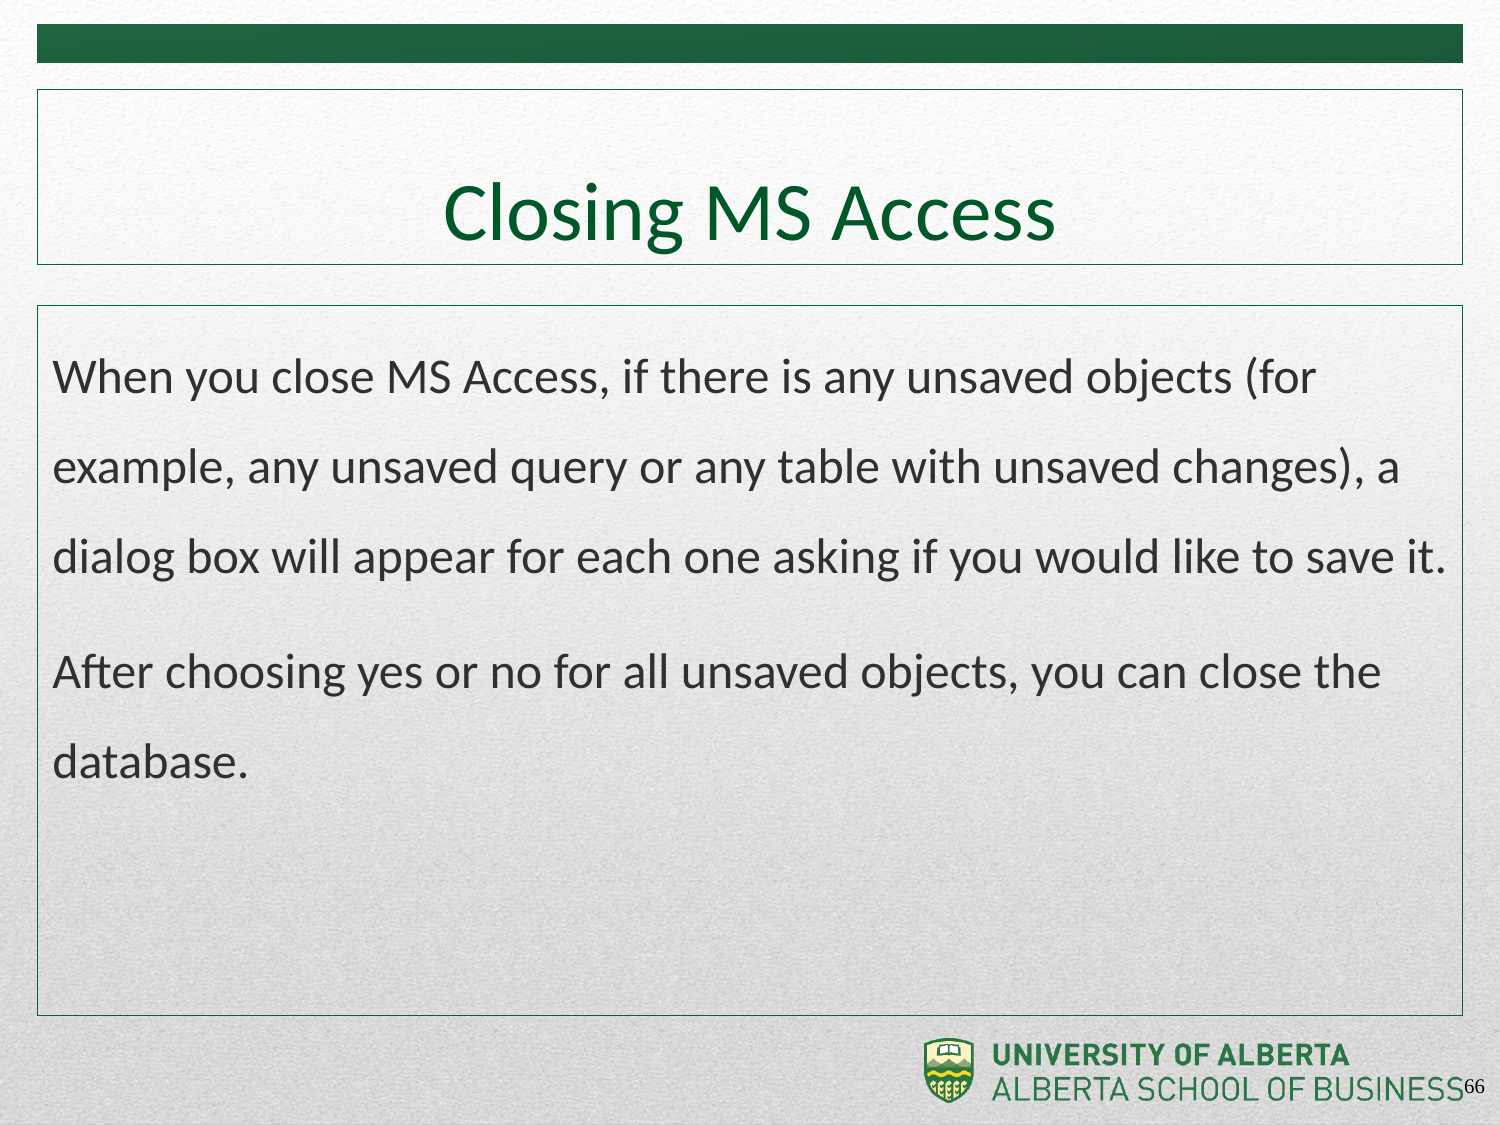

# Closing MS Access
When you close MS Access, if there is any unsaved objects (for example, any unsaved query or any table with unsaved changes), a dialog box will appear for each one asking if you would like to save it.
After choosing yes or no for all unsaved objects, you can close the database.
66